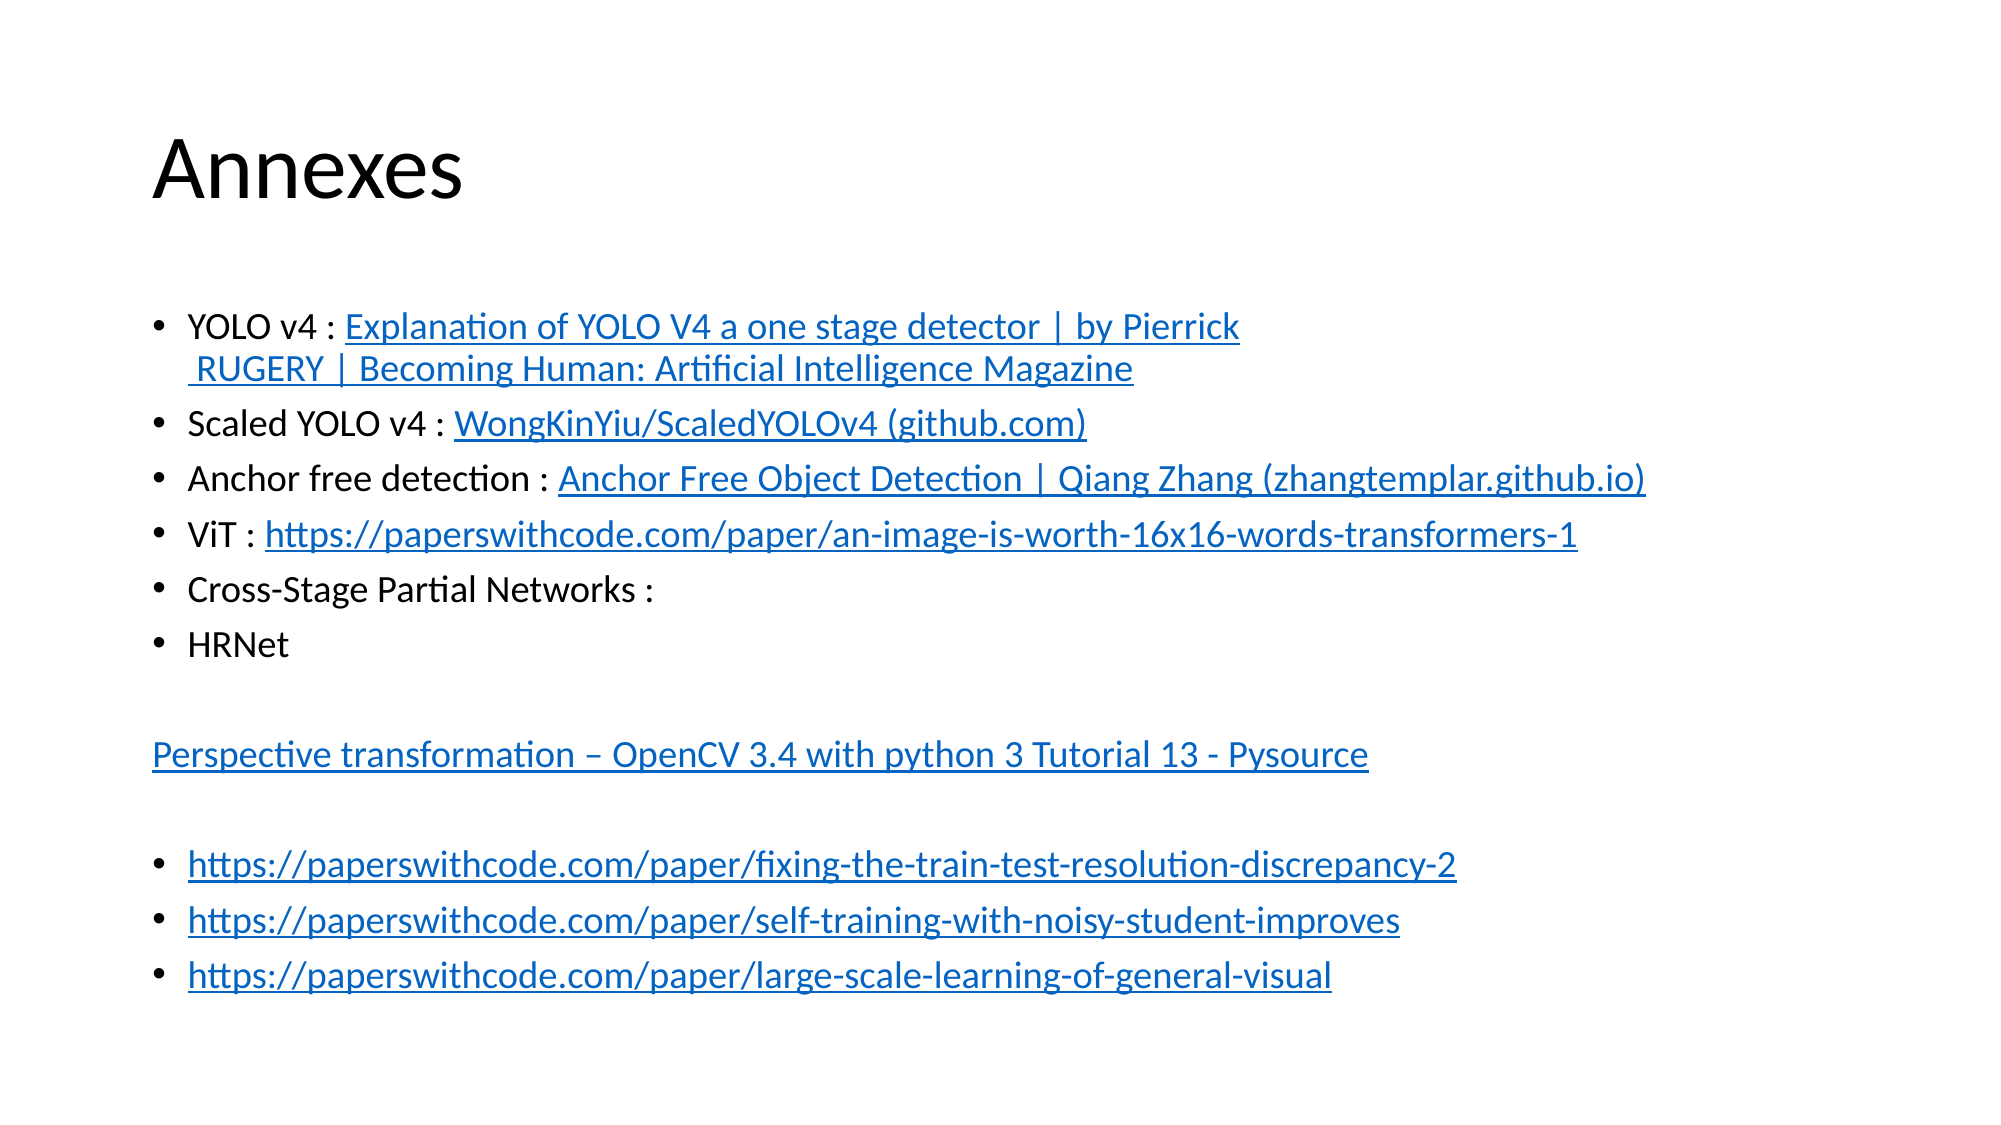

# Annexes
YOLO v4 : Explanation of YOLO V4 a one stage detector | by Pierrick RUGERY | Becoming Human: Artificial Intelligence Magazine
Scaled YOLO v4 : WongKinYiu/ScaledYOLOv4 (github.com)
Anchor free detection : Anchor Free Object Detection | Qiang Zhang (zhangtemplar.github.io)
ViT : https://paperswithcode.com/paper/an-image-is-worth-16x16-words-transformers-1
Cross-Stage Partial Networks :
HRNet

Perspective transformation – OpenCV 3.4 with python 3 Tutorial 13 - Pysource

https://paperswithcode.com/paper/fixing-the-train-test-resolution-discrepancy-2
https://paperswithcode.com/paper/self-training-with-noisy-student-improves
https://paperswithcode.com/paper/large-scale-learning-of-general-visual